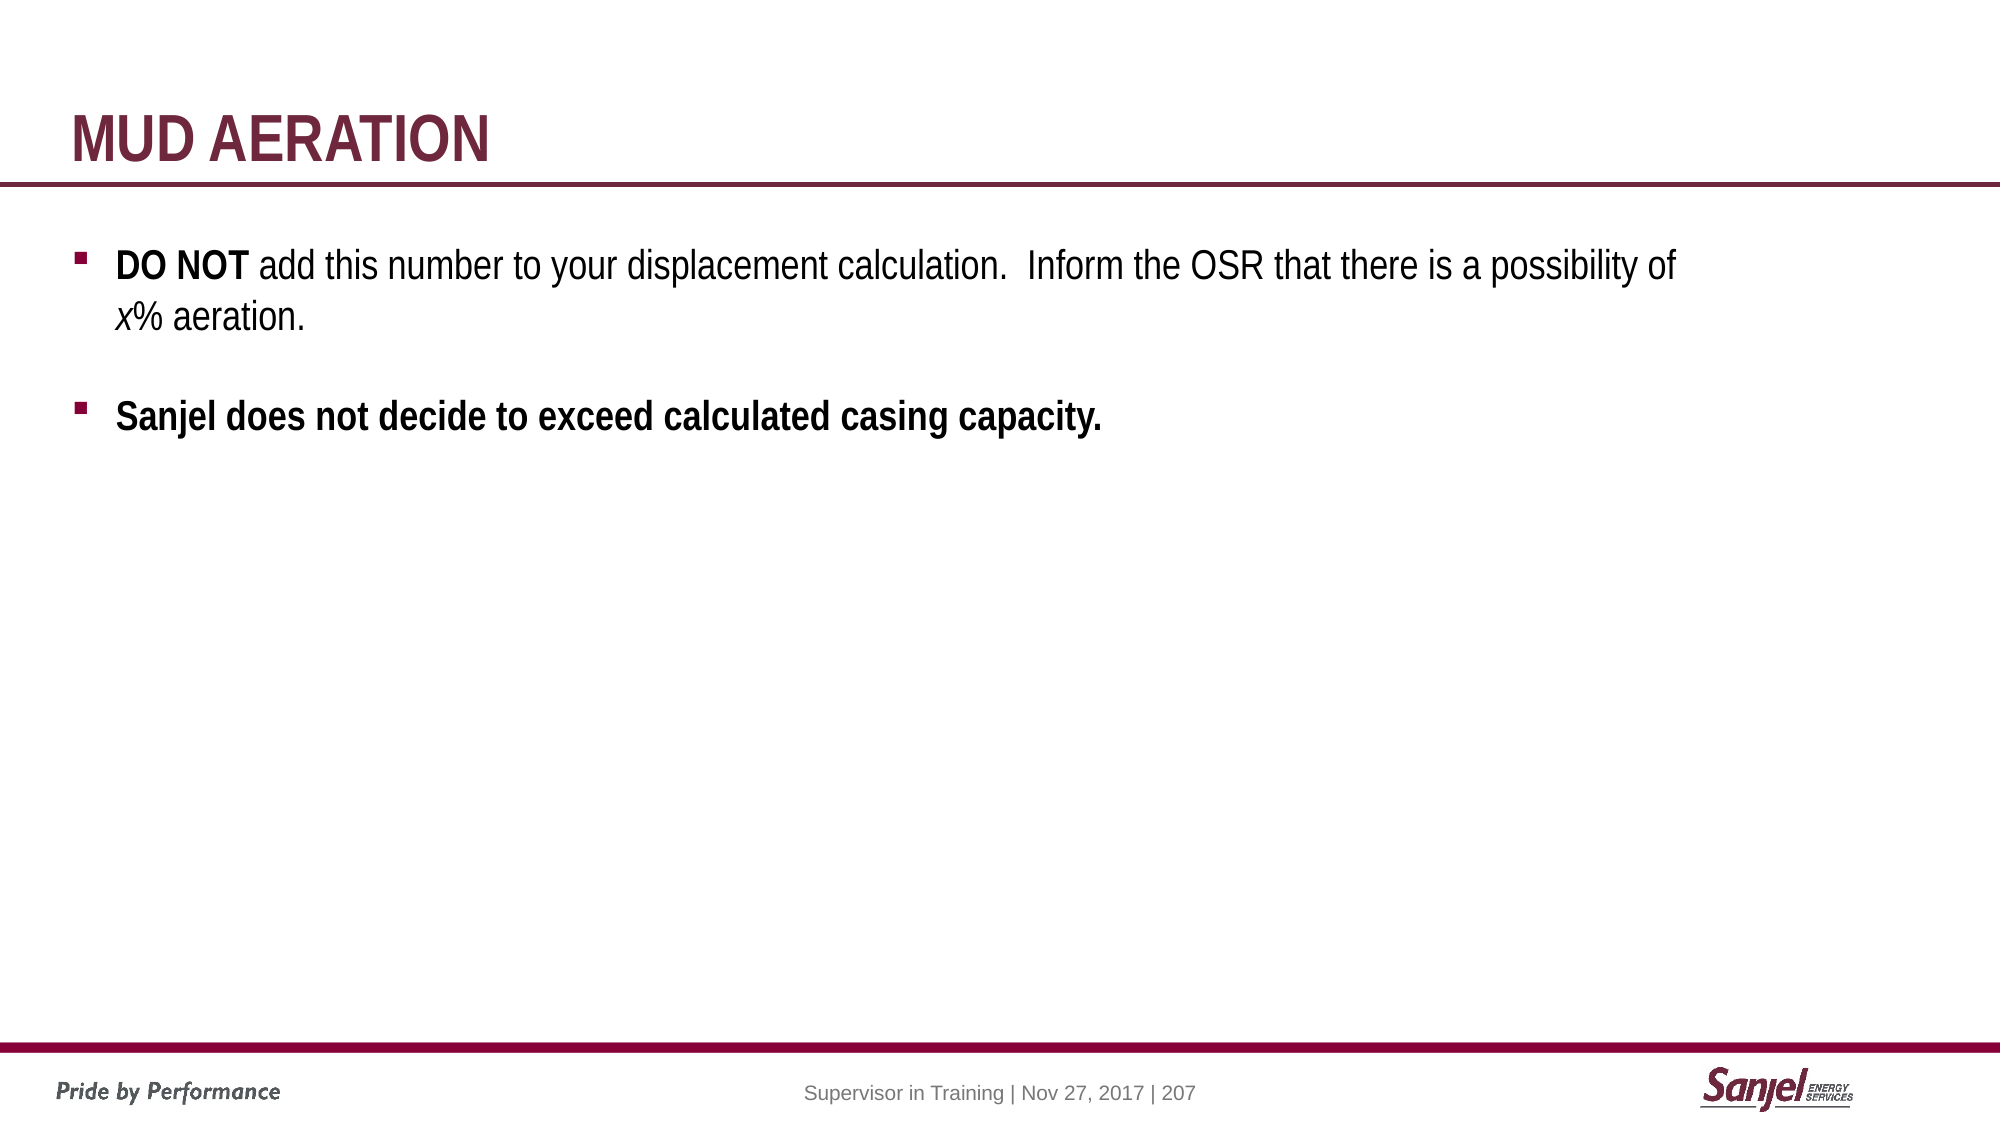

# Mud Aeration
DO NOT add this number to your displacement calculation.  Inform the OSR that there is a possibility of  x% aeration.

Sanjel does not decide to exceed calculated casing capacity.